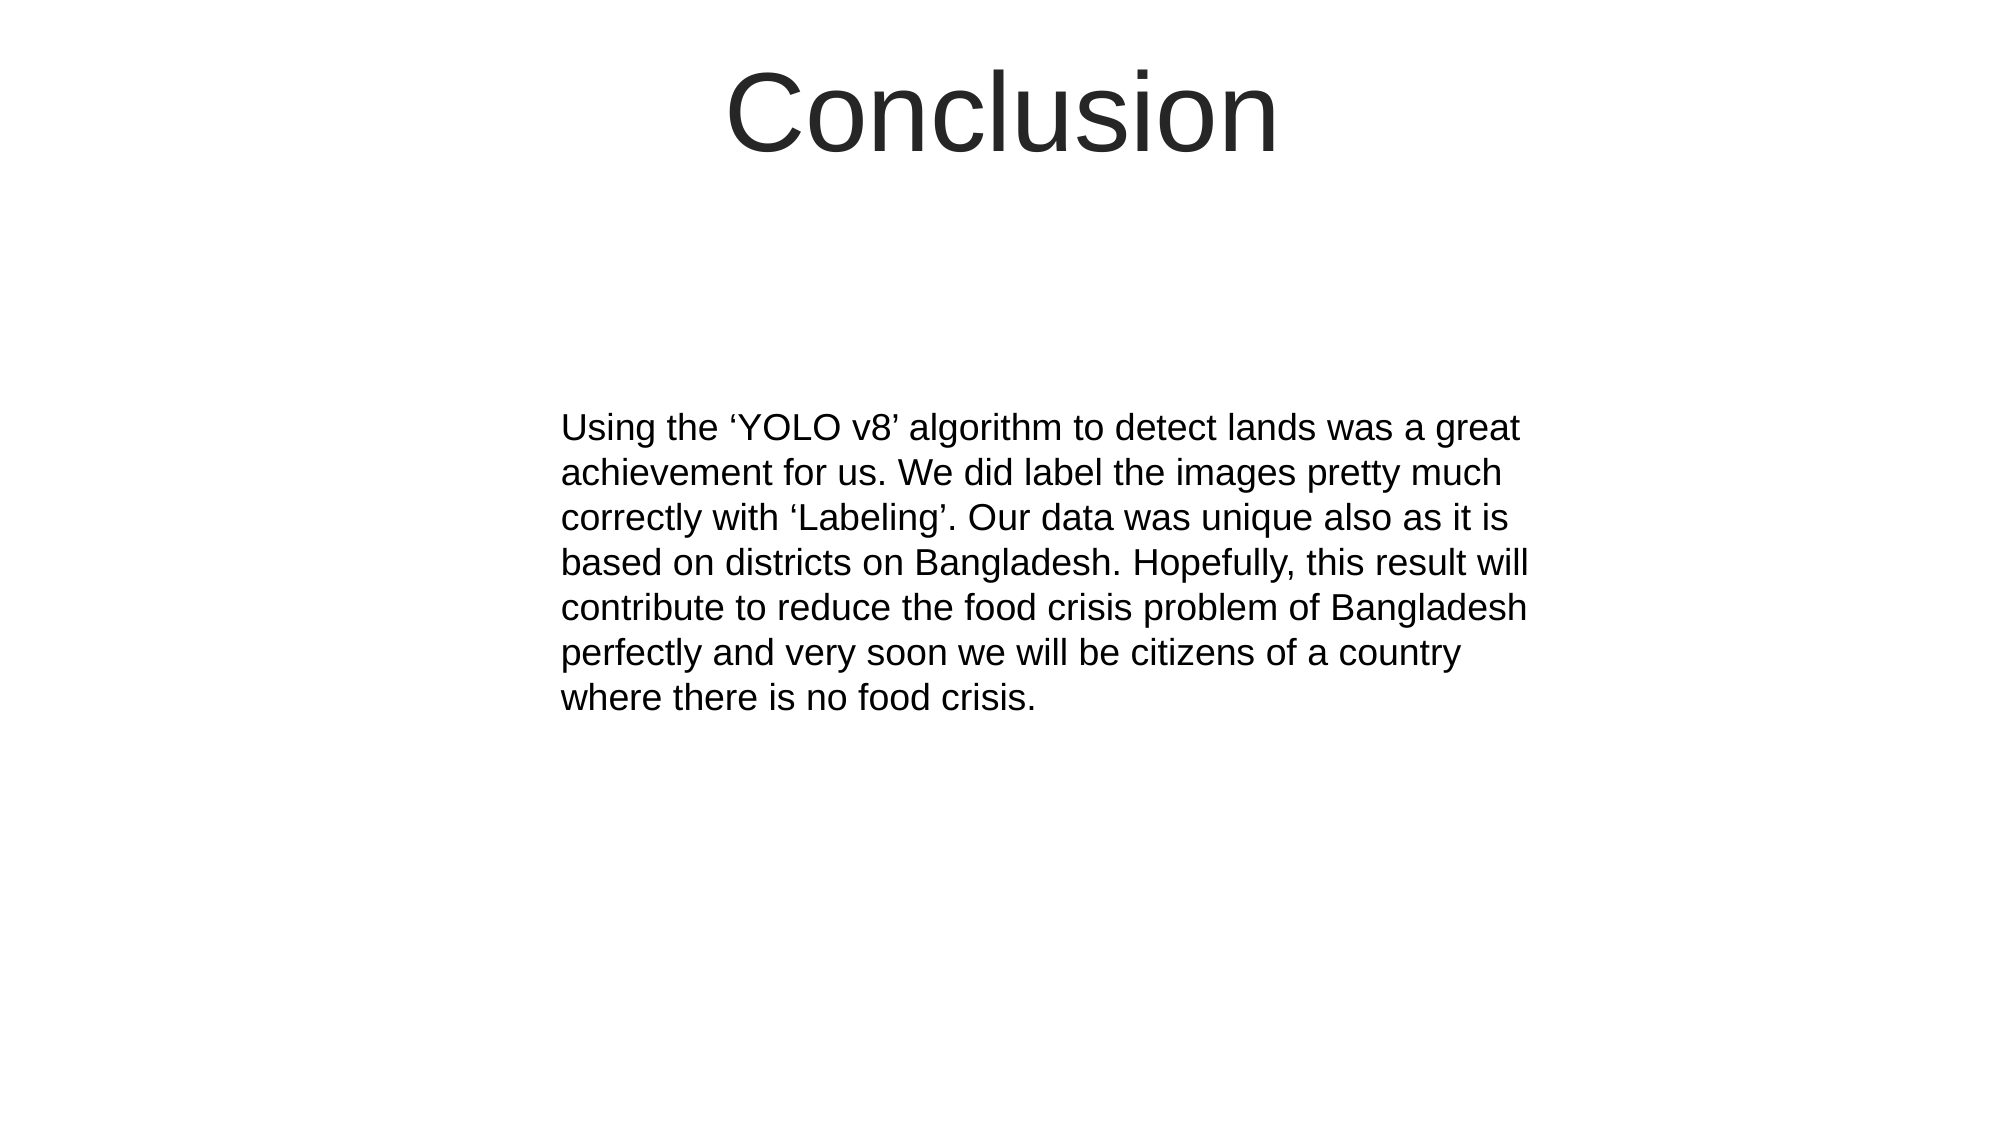

Conclusion
Using the ‘YOLO v8’ algorithm to detect lands was a great achievement for us. We did label the images pretty much correctly with ‘Labeling’. Our data was unique also as it is based on districts on Bangladesh. Hopefully, this result will
contribute to reduce the food crisis problem of Bangladesh perfectly and very soon we will be citizens of a country
where there is no food crisis.